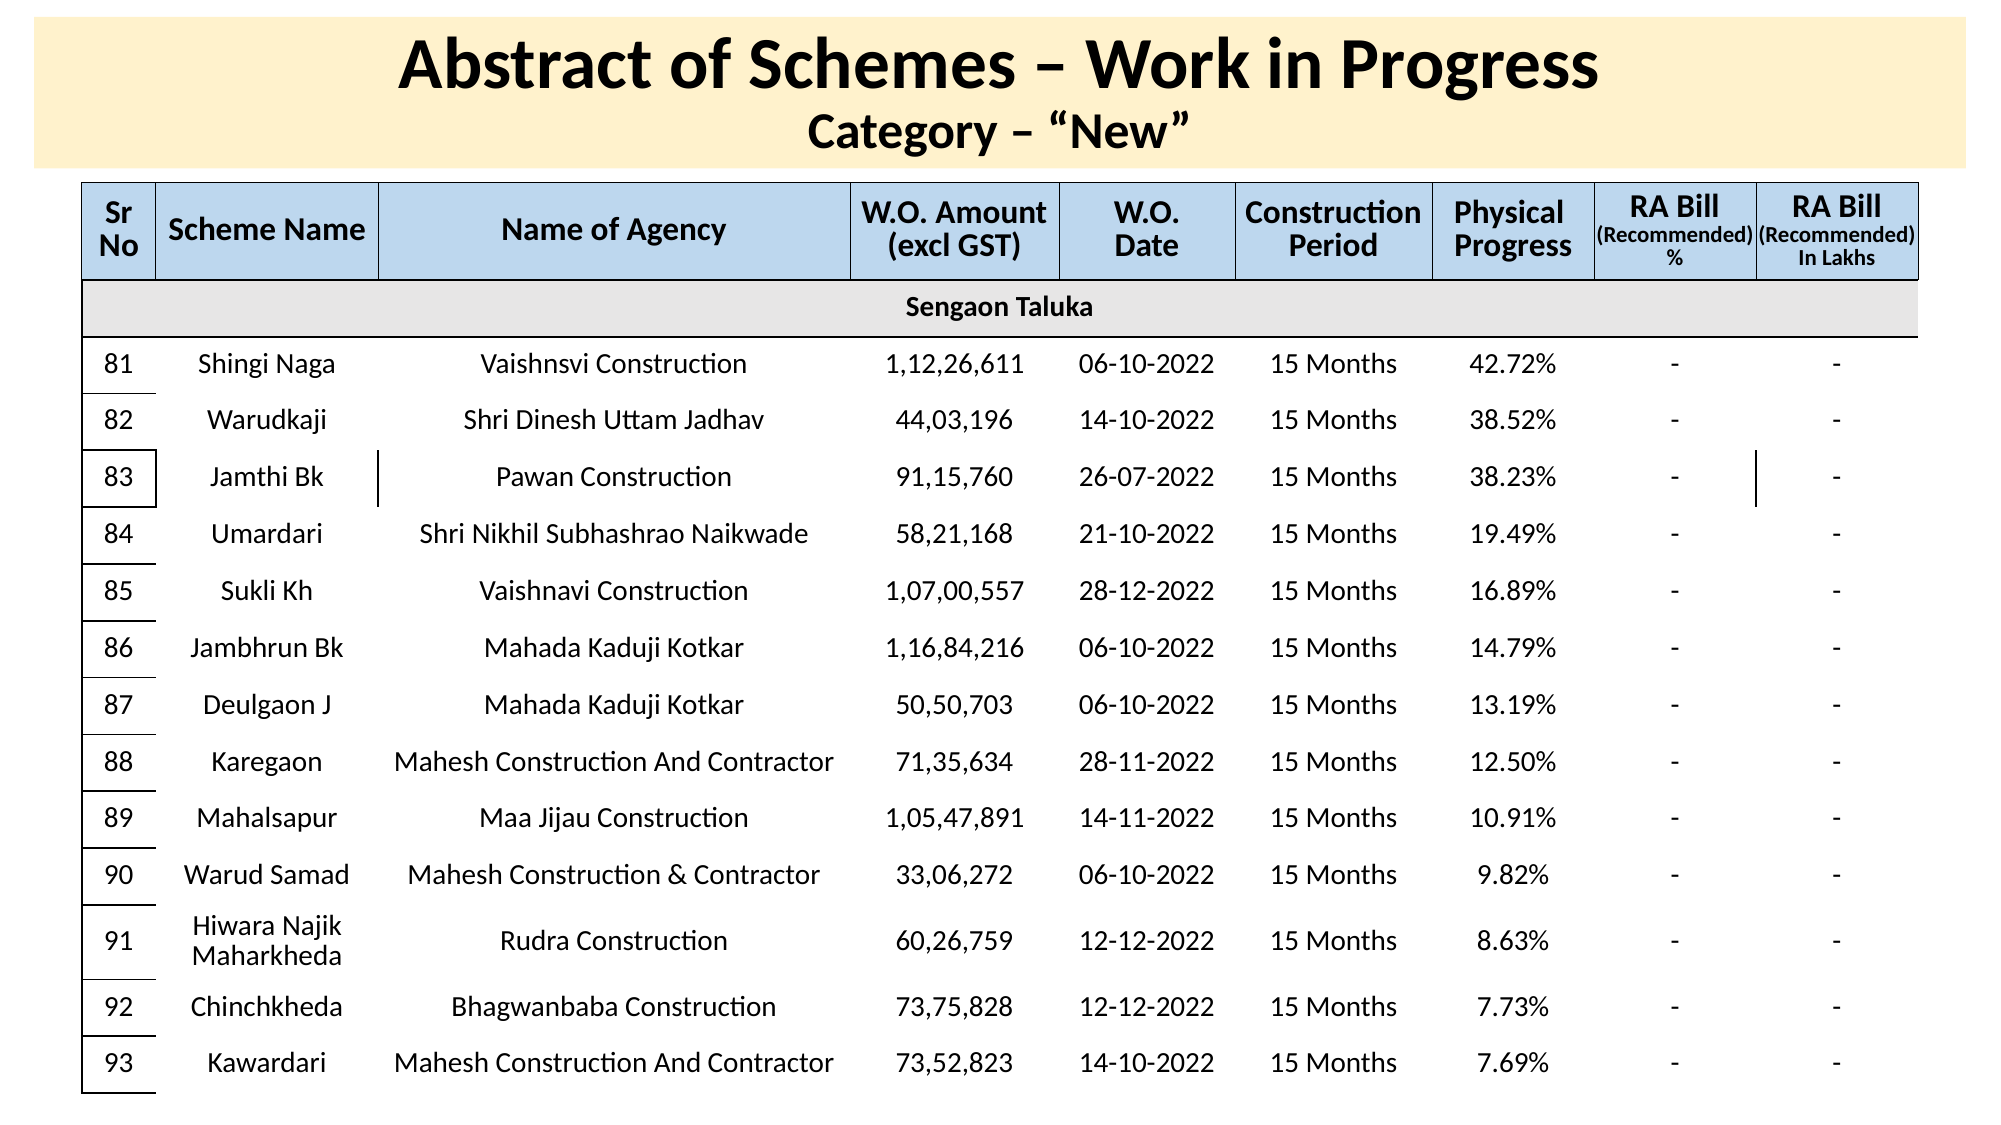

# Abstract of Schemes – Work in Progress Category – “New”
| Sr No | Scheme Name | Name of Agency | W.O. Amount (excl GST) | W.O. Date | Construction Period | Physical Progress | RA Bill (Recommended) % | RA Bill (Recommended) In Lakhs |
| --- | --- | --- | --- | --- | --- | --- | --- | --- |
| Sengaon Taluka |  |  |  |  |  |  |  |  |
| --- | --- | --- | --- | --- | --- | --- | --- | --- |
| 81 | Shingi Naga | Vaishnsvi Construction | 1,12,26,611 | 06-10-2022 | 15 Months | 42.72% | - | - |
| 82 | Warudkaji | Shri Dinesh Uttam Jadhav | 44,03,196 | 14-10-2022 | 15 Months | 38.52% | - | - |
| 83 | Jamthi Bk | Pawan Construction | 91,15,760 | 26-07-2022 | 15 Months | 38.23% | - | - |
| 84 | Umardari | Shri Nikhil Subhashrao Naikwade | 58,21,168 | 21-10-2022 | 15 Months | 19.49% | - | - |
| 85 | Sukli Kh | Vaishnavi Construction | 1,07,00,557 | 28-12-2022 | 15 Months | 16.89% | - | - |
| 86 | Jambhrun Bk | Mahada Kaduji Kotkar | 1,16,84,216 | 06-10-2022 | 15 Months | 14.79% | - | - |
| 87 | Deulgaon J | Mahada Kaduji Kotkar | 50,50,703 | 06-10-2022 | 15 Months | 13.19% | - | - |
| 88 | Karegaon | Mahesh Construction And Contractor | 71,35,634 | 28-11-2022 | 15 Months | 12.50% | - | - |
| 89 | Mahalsapur | Maa Jijau Construction | 1,05,47,891 | 14-11-2022 | 15 Months | 10.91% | - | - |
| 90 | Warud Samad | Mahesh Construction & Contractor | 33,06,272 | 06-10-2022 | 15 Months | 9.82% | - | - |
| 91 | Hiwara Najik Maharkheda | Rudra Construction | 60,26,759 | 12-12-2022 | 15 Months | 8.63% | - | - |
| 92 | Chinchkheda | Bhagwanbaba Construction | 73,75,828 | 12-12-2022 | 15 Months | 7.73% | - | - |
| 93 | Kawardari | Mahesh Construction And Contractor | 73,52,823 | 14-10-2022 | 15 Months | 7.69% | - | - |